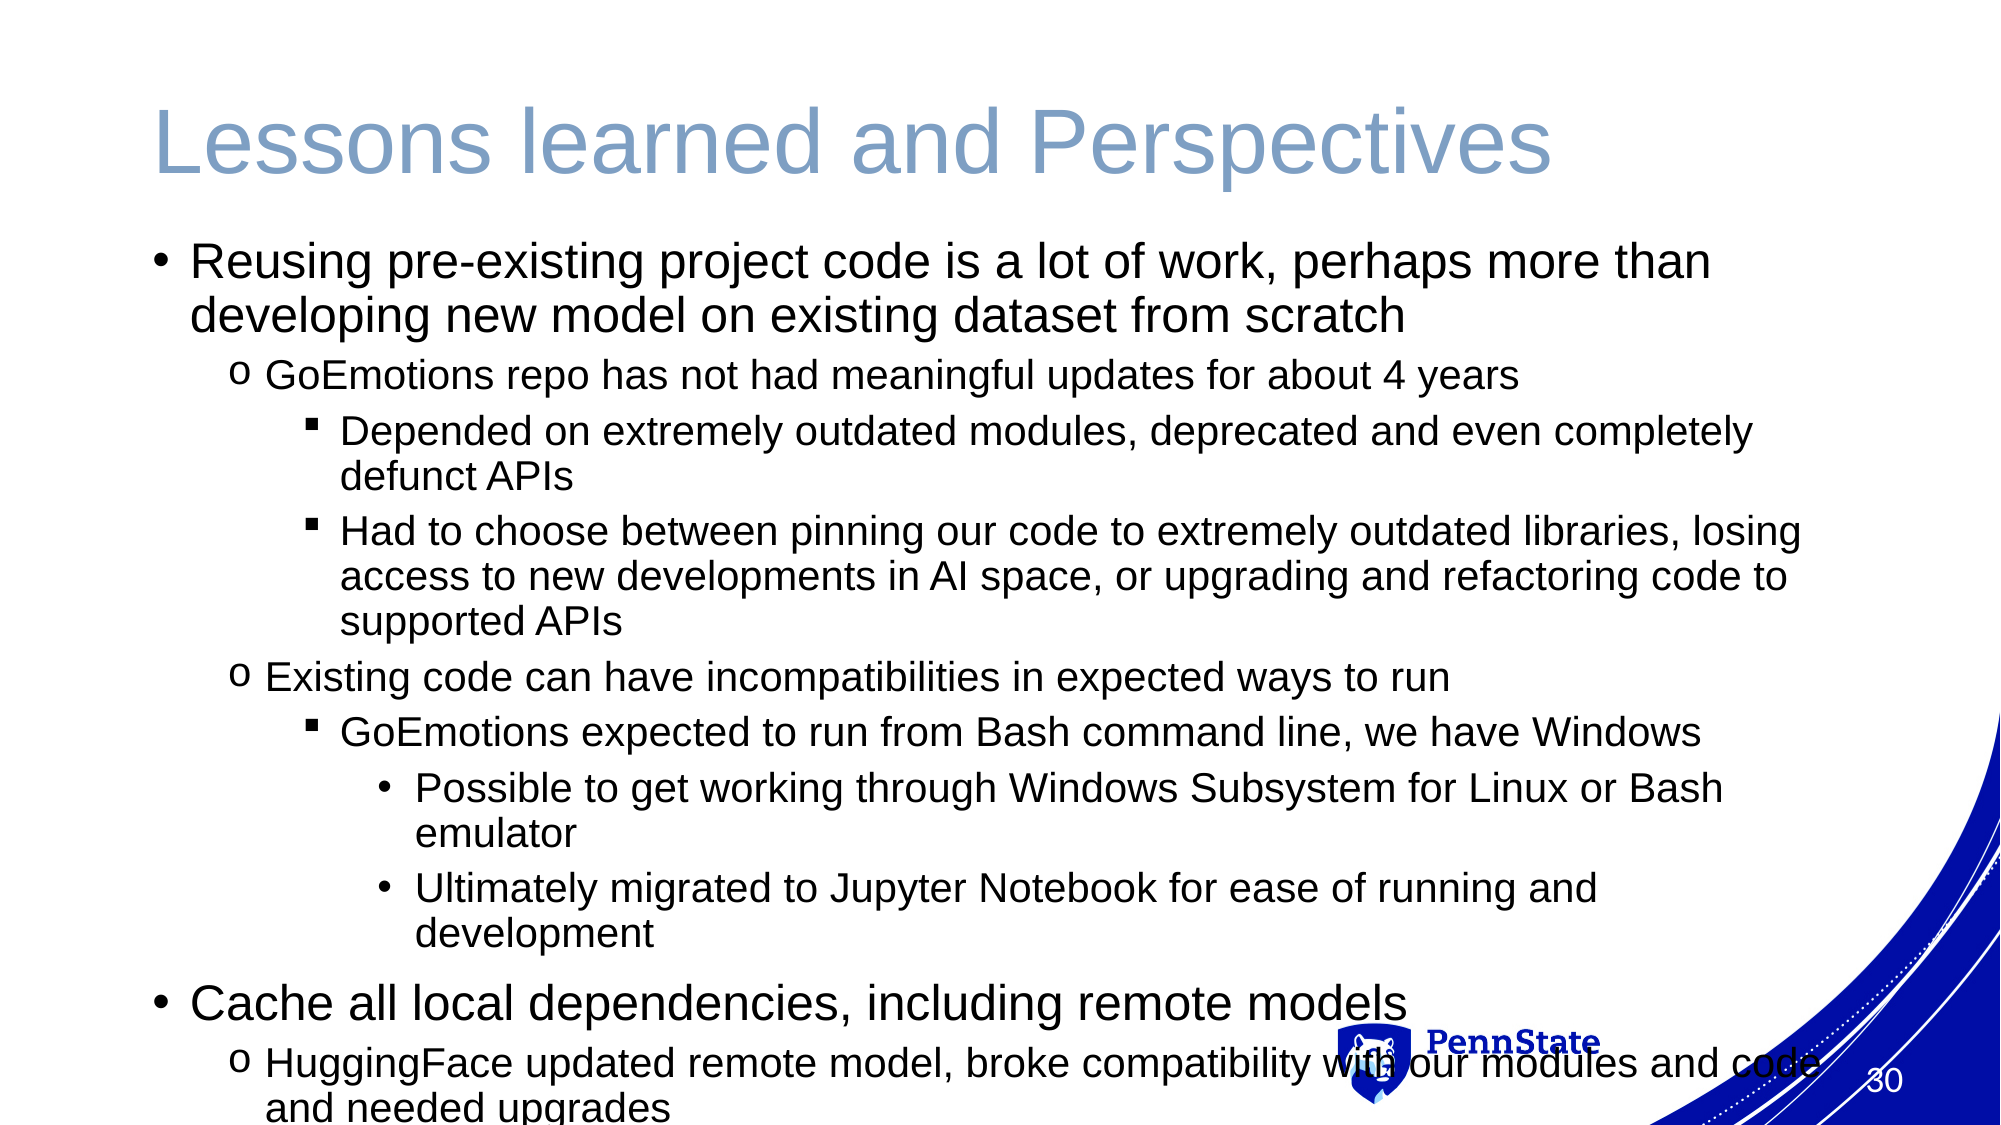

# Lessons learned and Perspectives
Reusing pre-existing project code is a lot of work, perhaps more than developing new model on existing dataset from scratch
GoEmotions repo has not had meaningful updates for about 4 years
Depended on extremely outdated modules, deprecated and even completely defunct APIs
Had to choose between pinning our code to extremely outdated libraries, losing access to new developments in AI space, or upgrading and refactoring code to supported APIs
Existing code can have incompatibilities in expected ways to run
GoEmotions expected to run from Bash command line, we have Windows
Possible to get working through Windows Subsystem for Linux or Bash emulator
Ultimately migrated to Jupyter Notebook for ease of running and development
Cache all local dependencies, including remote models
HuggingFace updated remote model, broke compatibility with our modules and code and needed upgrades